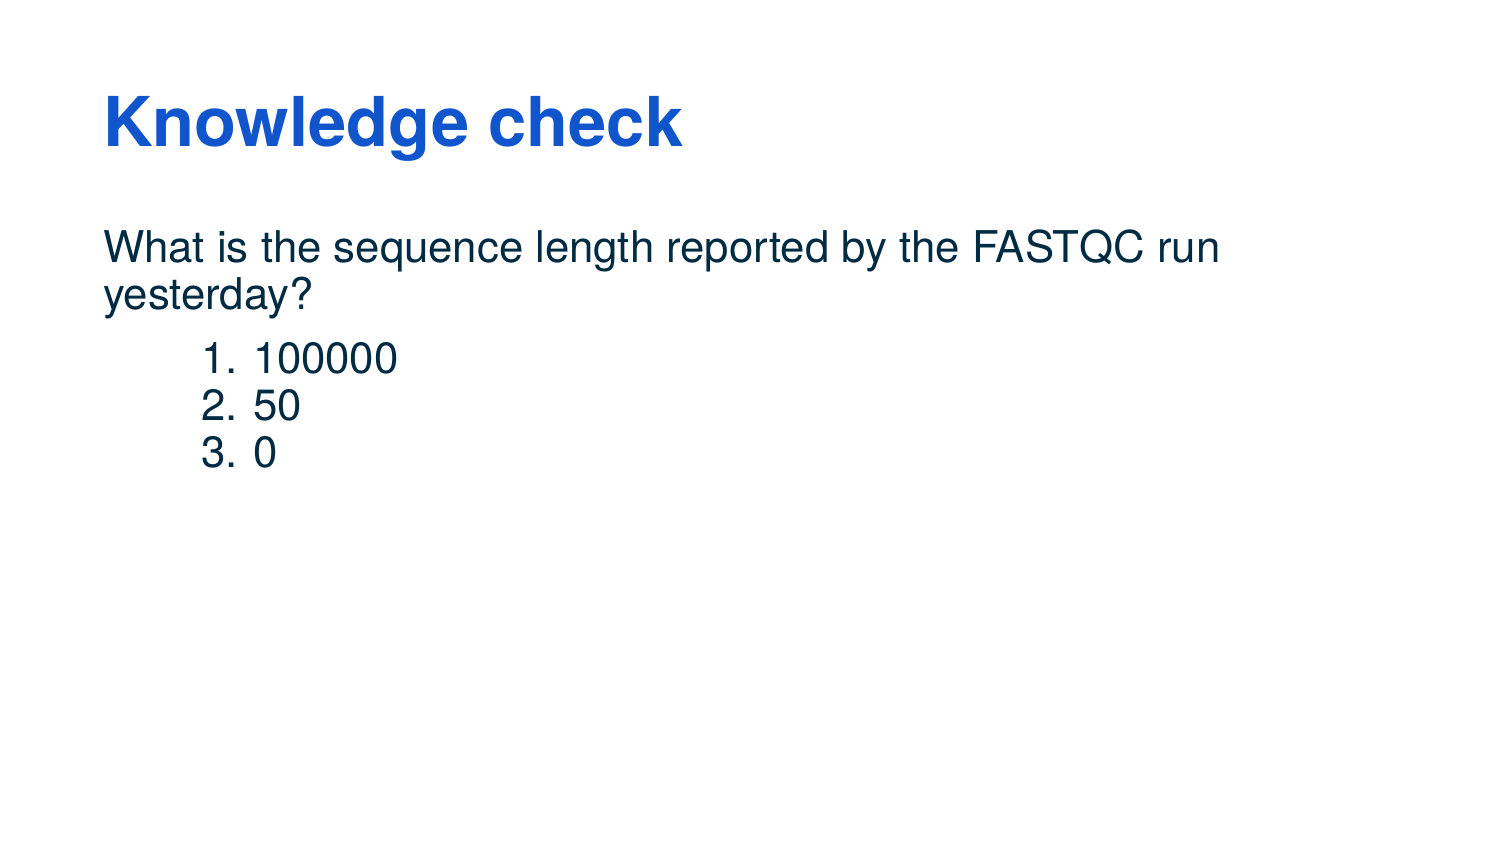

# Knowledge check
What is the sequence length reported by the FASTQC run yesterday?
100000
50
0